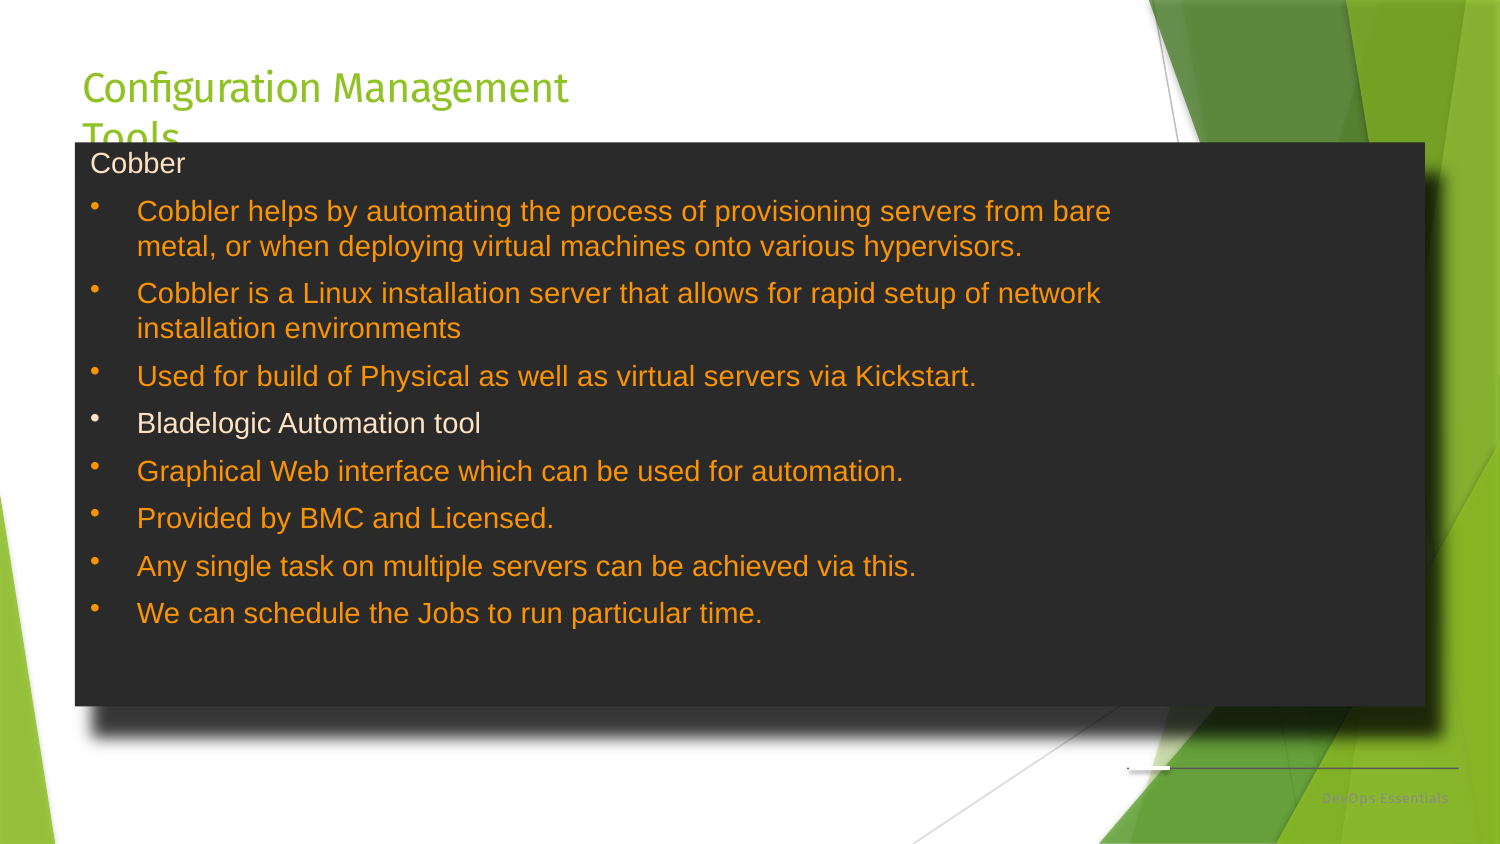

# Configuration Management Tools
Cobber
Cobbler helps by automating the process of provisioning servers from bare metal, or when deploying virtual machines onto various hypervisors.
Cobbler is a Linux installation server that allows for rapid setup of network installation environments
Used for build of Physical as well as virtual servers via Kickstart.
Bladelogic Automation tool
Graphical Web interface which can be used for automation.
Provided by BMC and Licensed.
Any single task on multiple servers can be achieved via this.
We can schedule the Jobs to run particular time.

DevOps Essentials